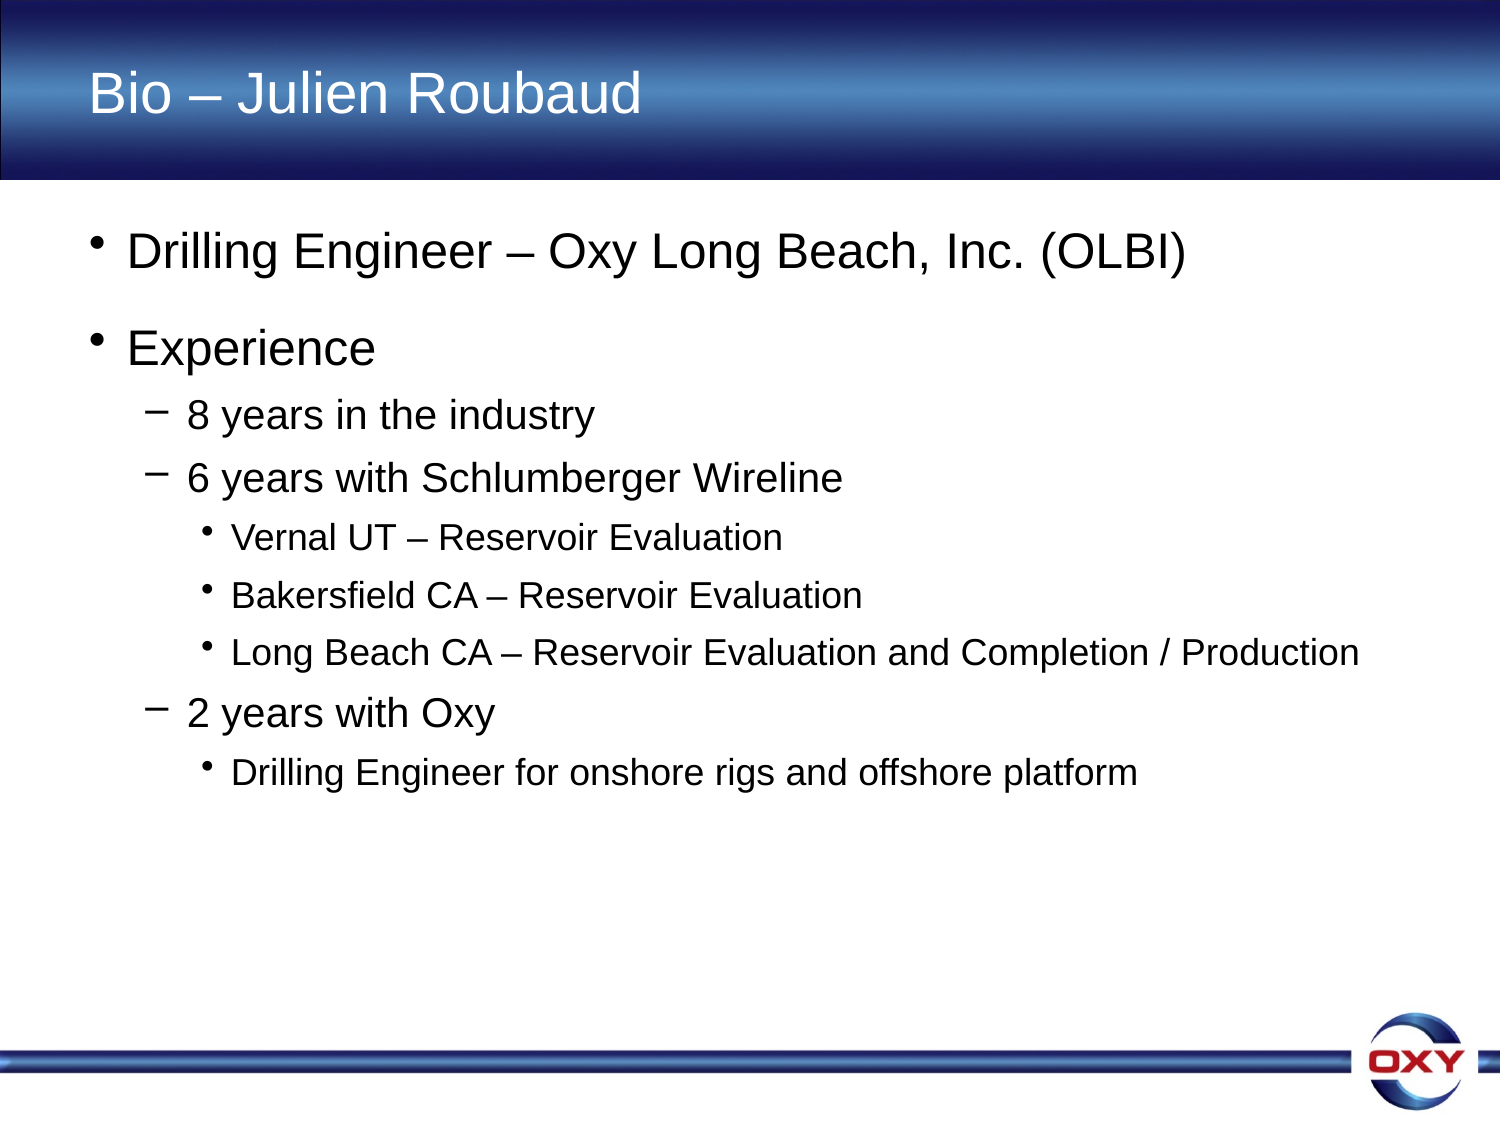

# Bio – Julien Roubaud
Drilling Engineer – Oxy Long Beach, Inc. (OLBI)
Experience
8 years in the industry
6 years with Schlumberger Wireline
Vernal UT – Reservoir Evaluation
Bakersfield CA – Reservoir Evaluation
Long Beach CA – Reservoir Evaluation and Completion / Production
2 years with Oxy
Drilling Engineer for onshore rigs and offshore platform